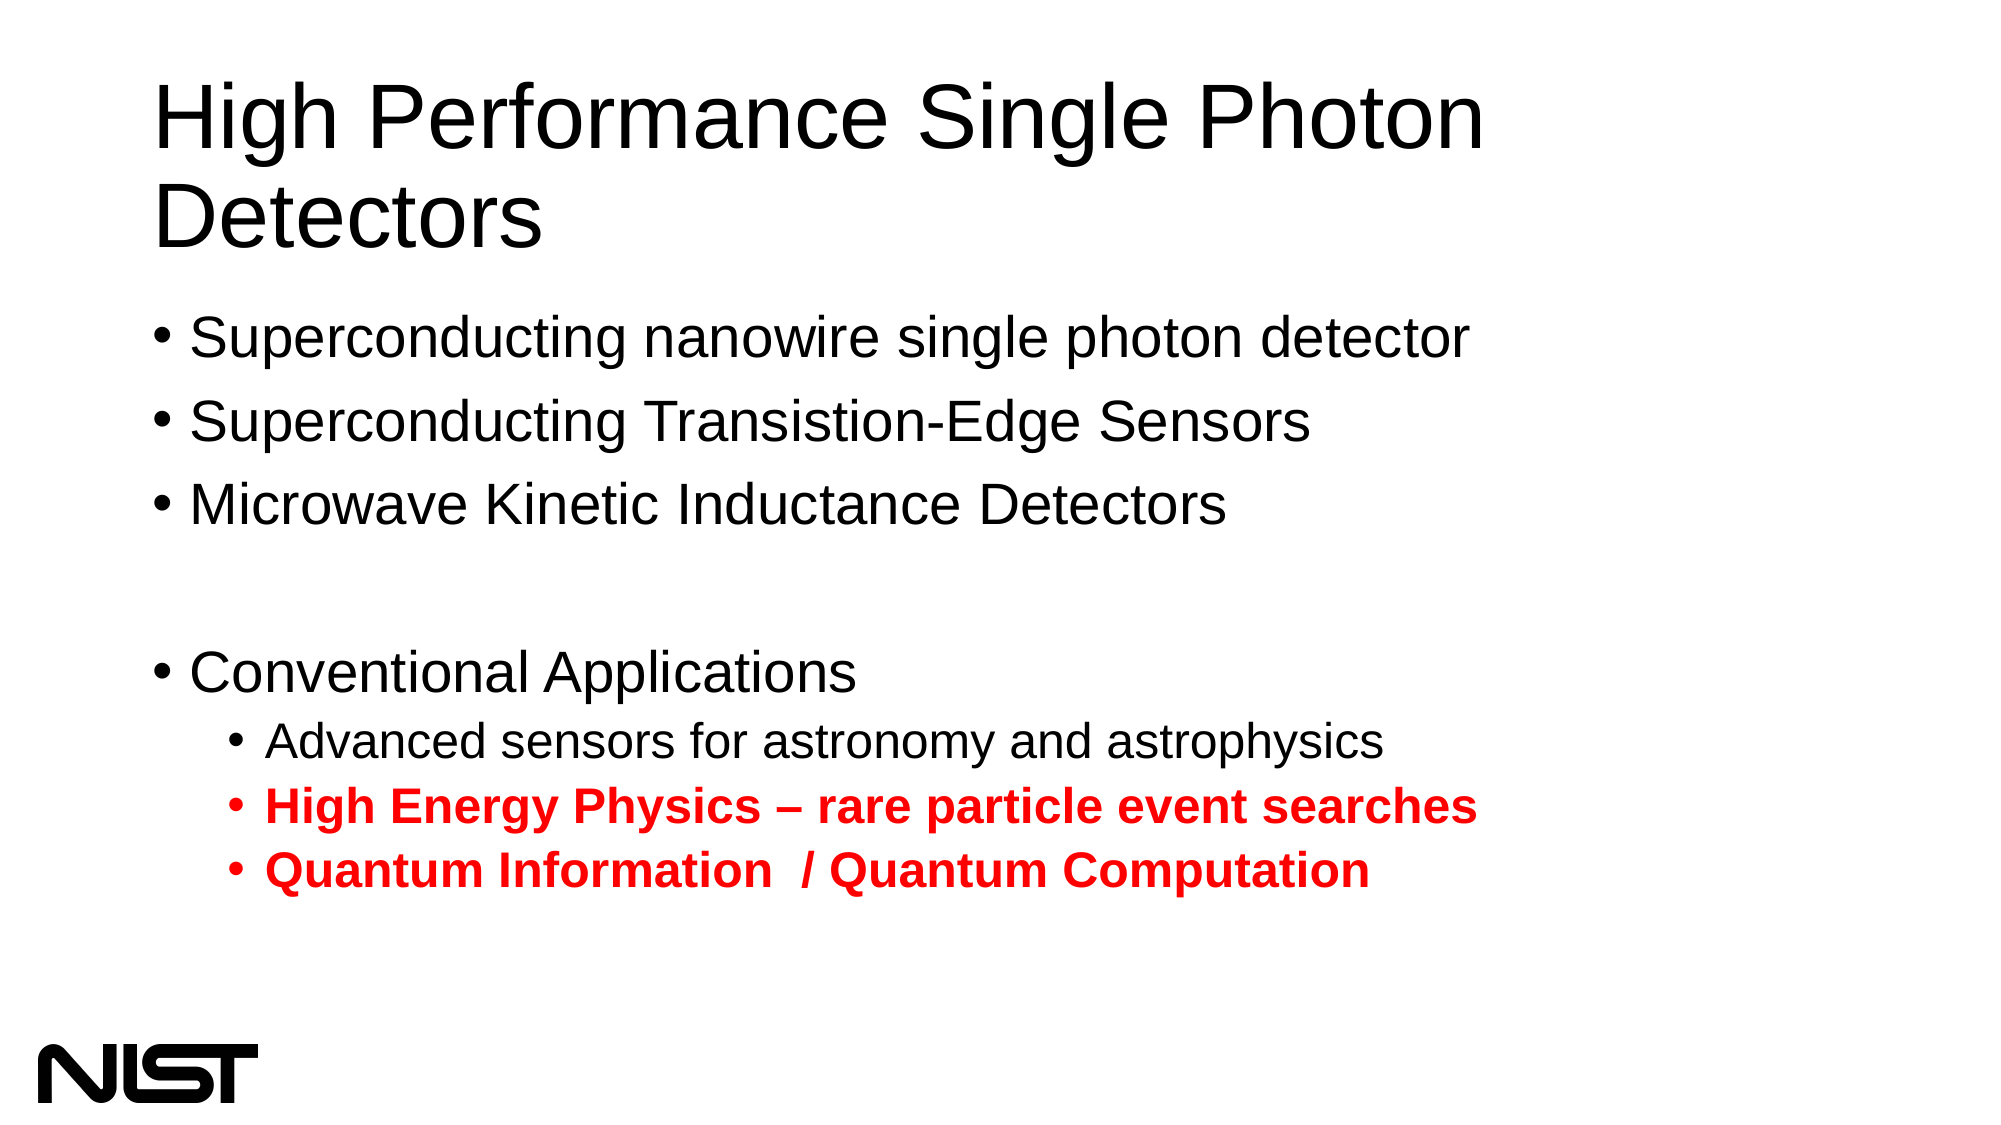

# High Performance Single Photon Detectors
Superconducting nanowire single photon detector
Superconducting Transistion-Edge Sensors
Microwave Kinetic Inductance Detectors

Conventional Applications
Advanced sensors for astronomy and astrophysics
High Energy Physics – rare particle event searches
Quantum Information  / Quantum Computation